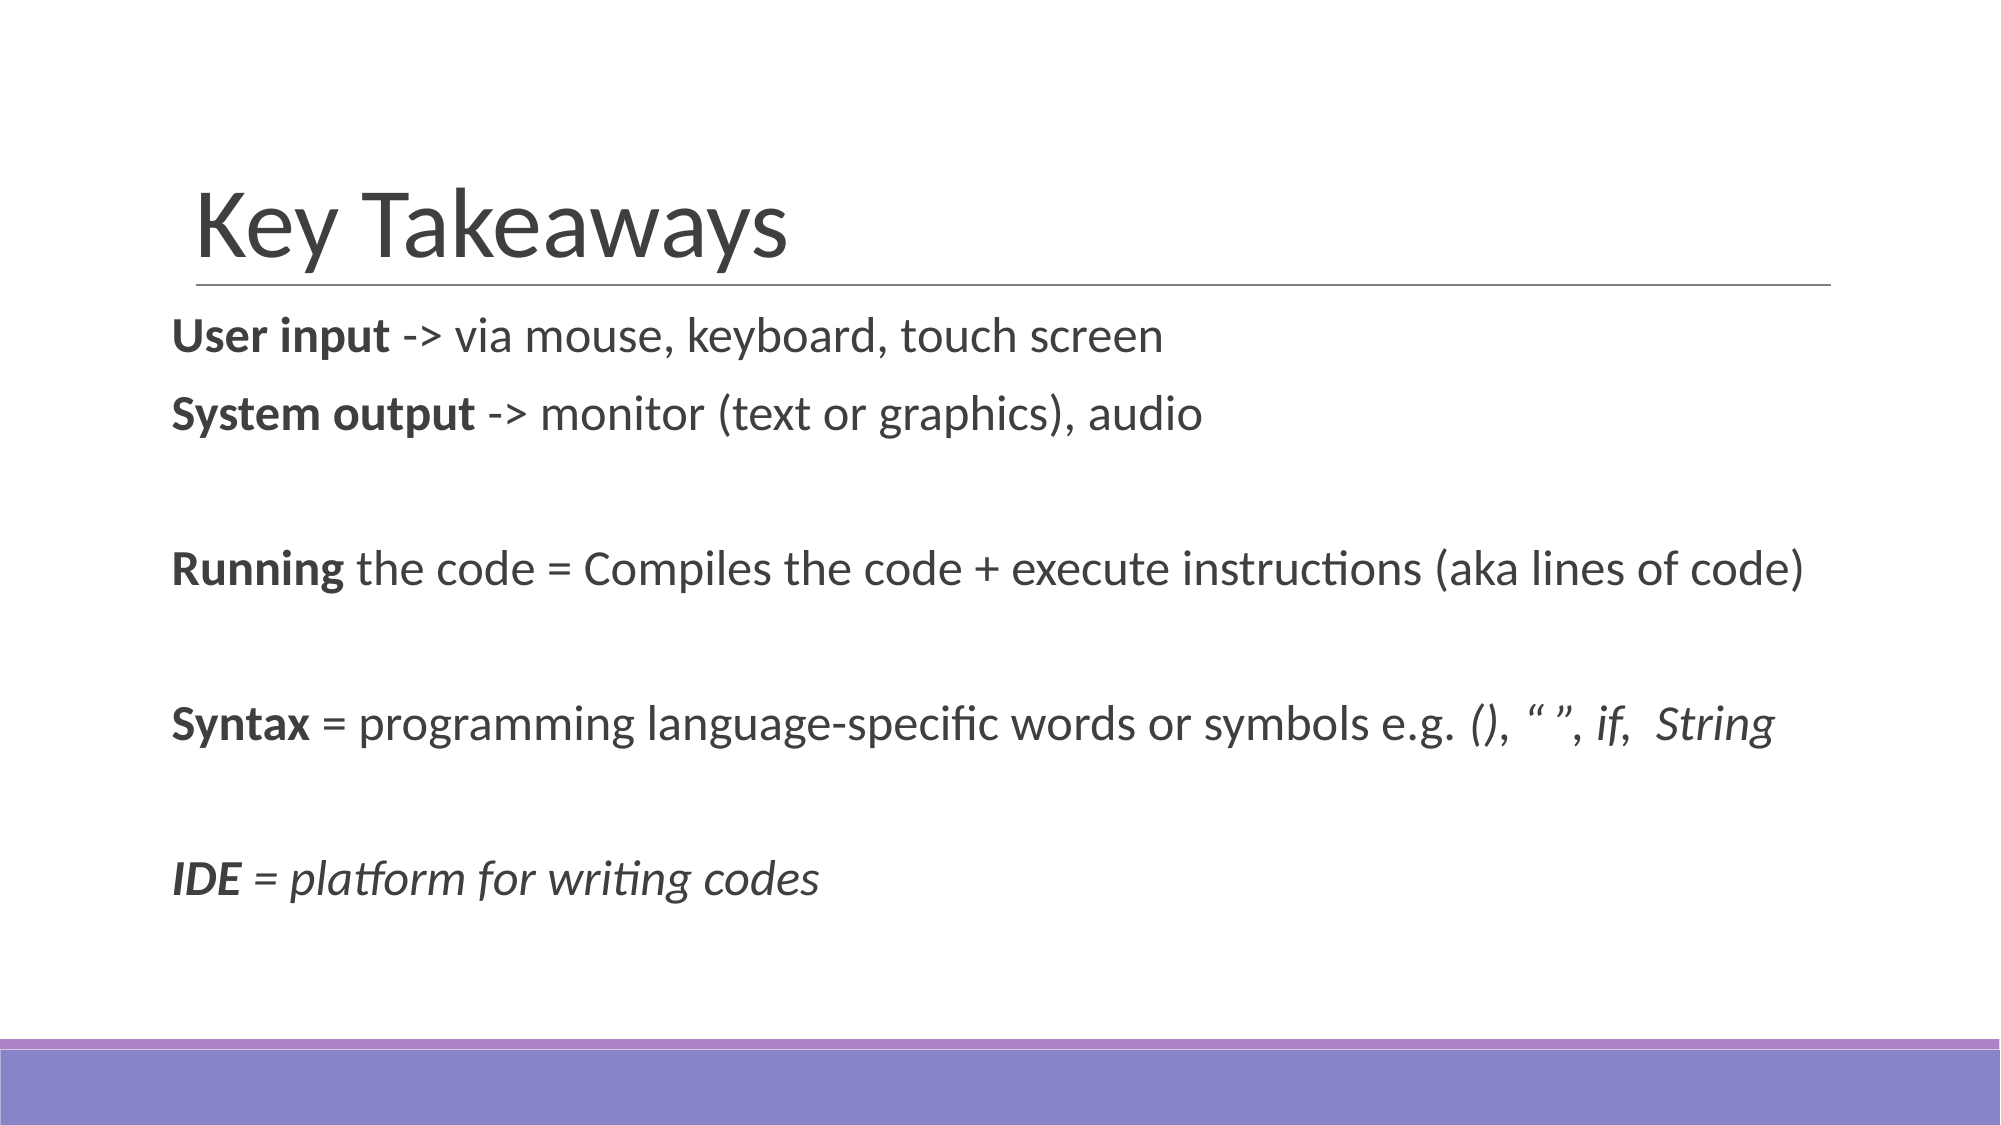

# Key Takeaways
User input -> via mouse, keyboard, touch screen
System output -> monitor (text or graphics), audio

Running the code = Compiles the code + execute instructions (aka lines of code)

Syntax = programming language-specific words or symbols e.g. (), “ ”, if,  String

IDE = platform for writing codes